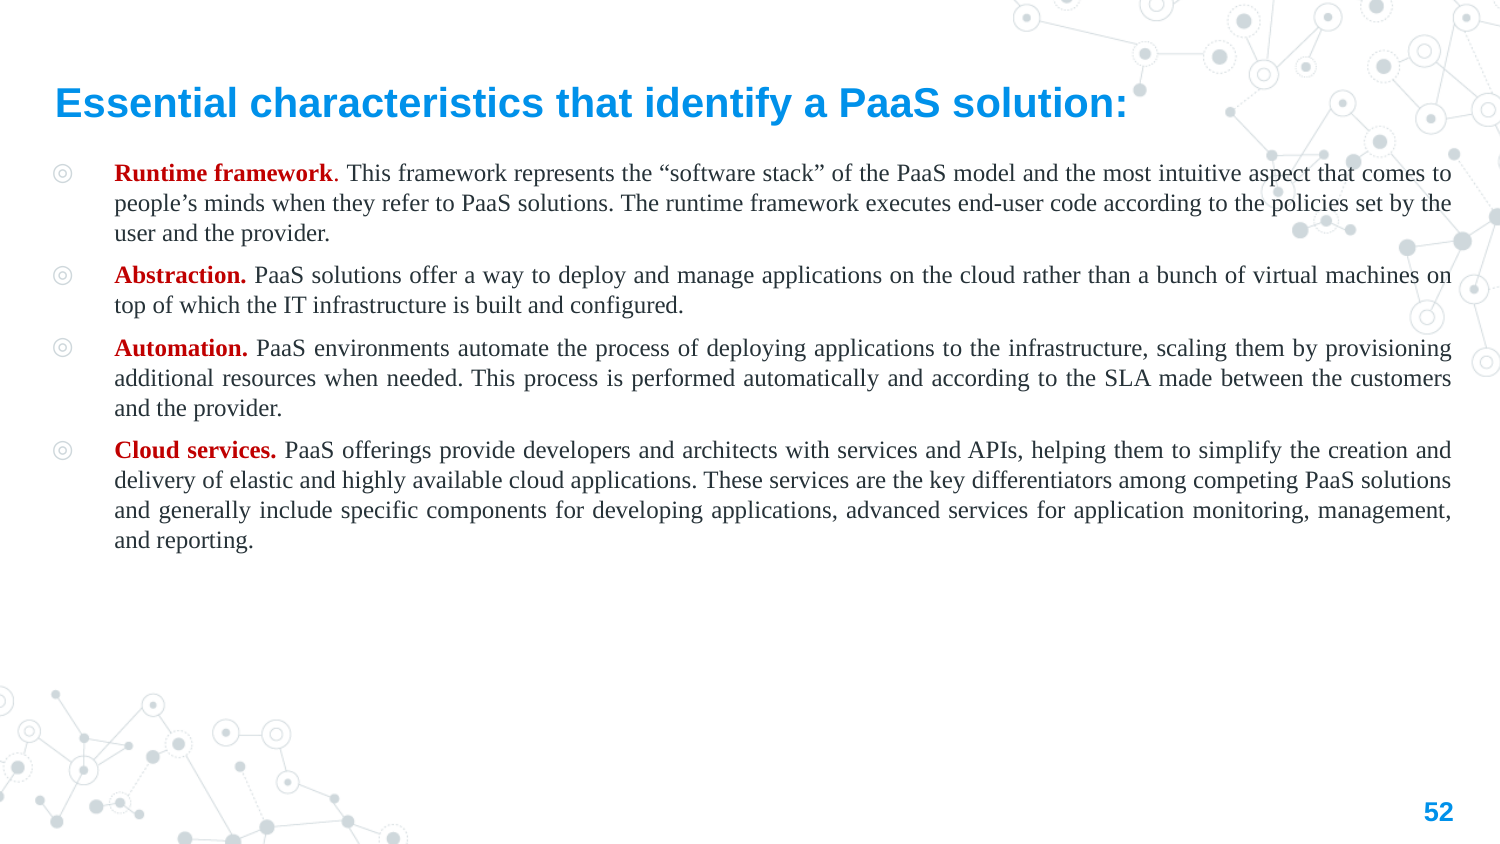

# Essential characteristics that identify a PaaS solution:
Runtime framework. This framework represents the “software stack” of the PaaS model and the most intuitive aspect that comes to people’s minds when they refer to PaaS solutions. The runtime framework executes end-user code according to the policies set by the user and the provider.
Abstraction. PaaS solutions offer a way to deploy and manage applications on the cloud rather than a bunch of virtual machines on top of which the IT infrastructure is built and configured.
Automation. PaaS environments automate the process of deploying applications to the infrastructure, scaling them by provisioning additional resources when needed. This process is performed automatically and according to the SLA made between the customers and the provider.
Cloud services. PaaS offerings provide developers and architects with services and APIs, helping them to simplify the creation and delivery of elastic and highly available cloud applications. These services are the key differentiators among competing PaaS solutions and generally include specific components for developing applications, advanced services for application monitoring, management, and reporting.
52